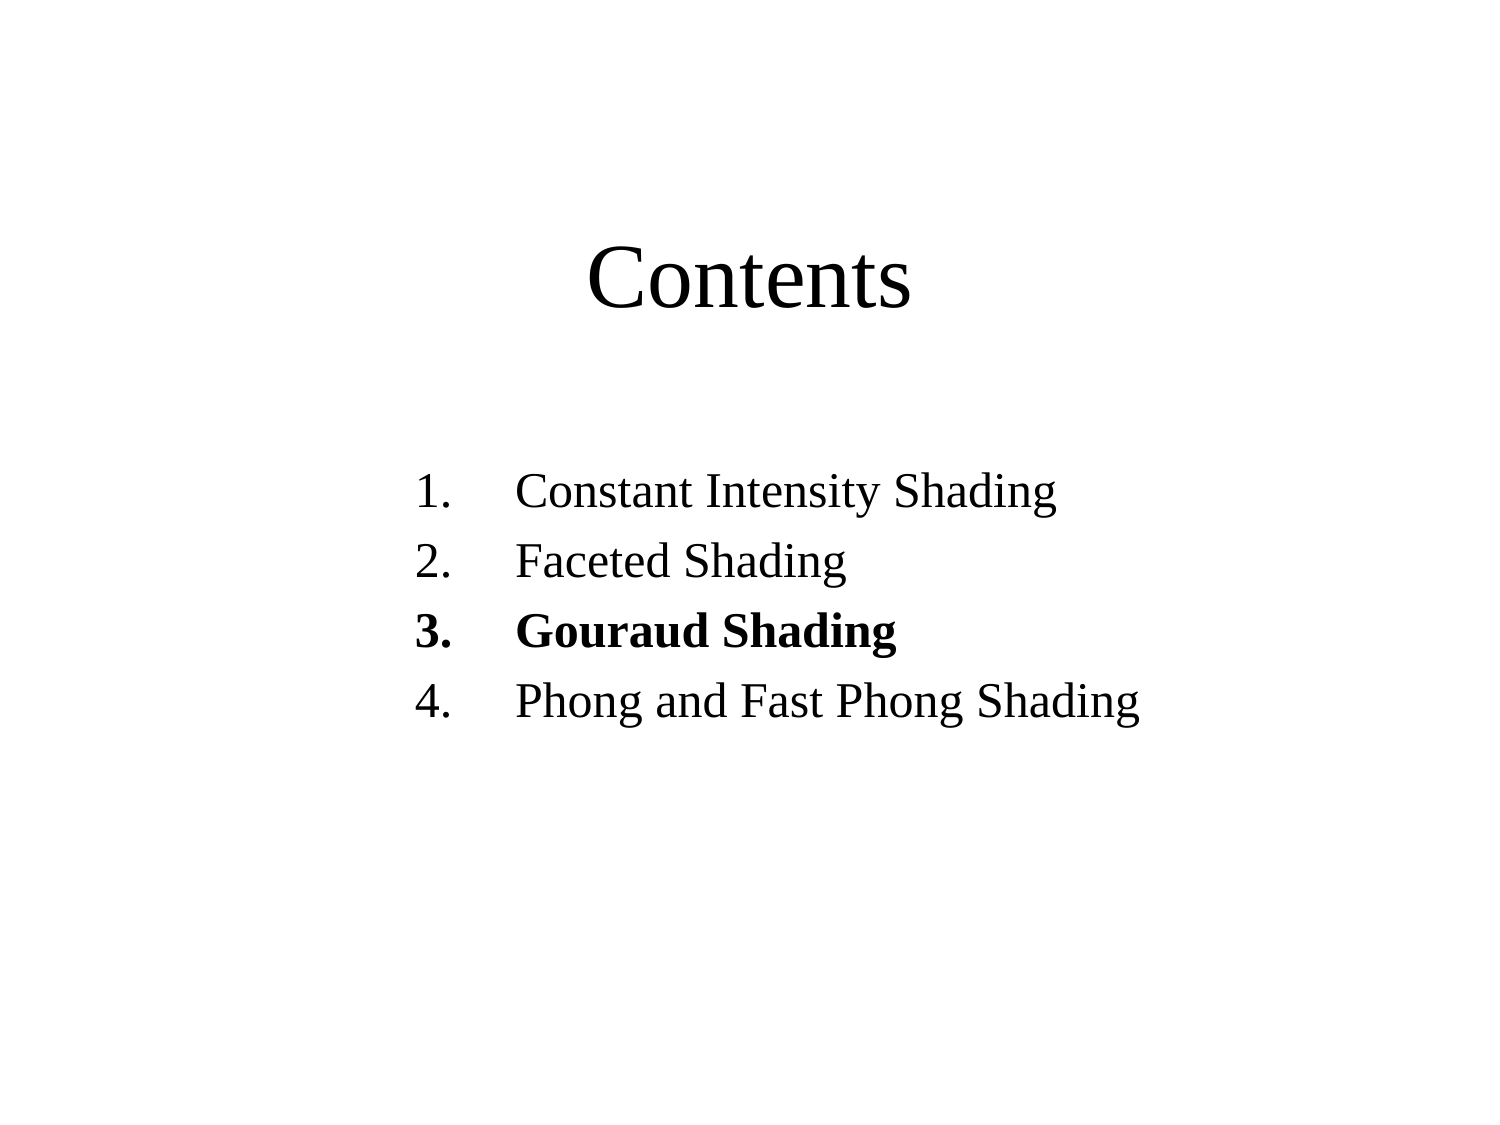

# Contents
Constant Intensity Shading
Faceted Shading
Gouraud Shading
Phong and Fast Phong Shading